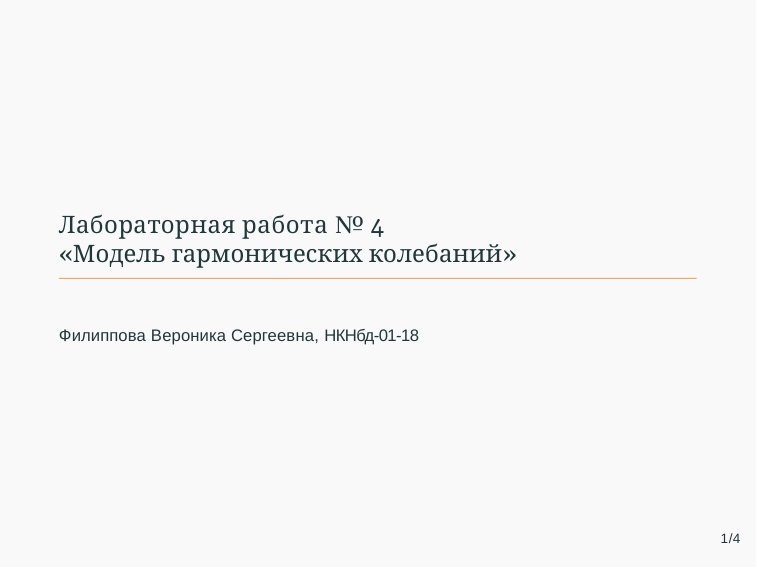

Лабораторная работа № 4
«Модель гармонических колебаний»

Филиппова Вероника Сергеевна, НКНбд-01-18
1/4